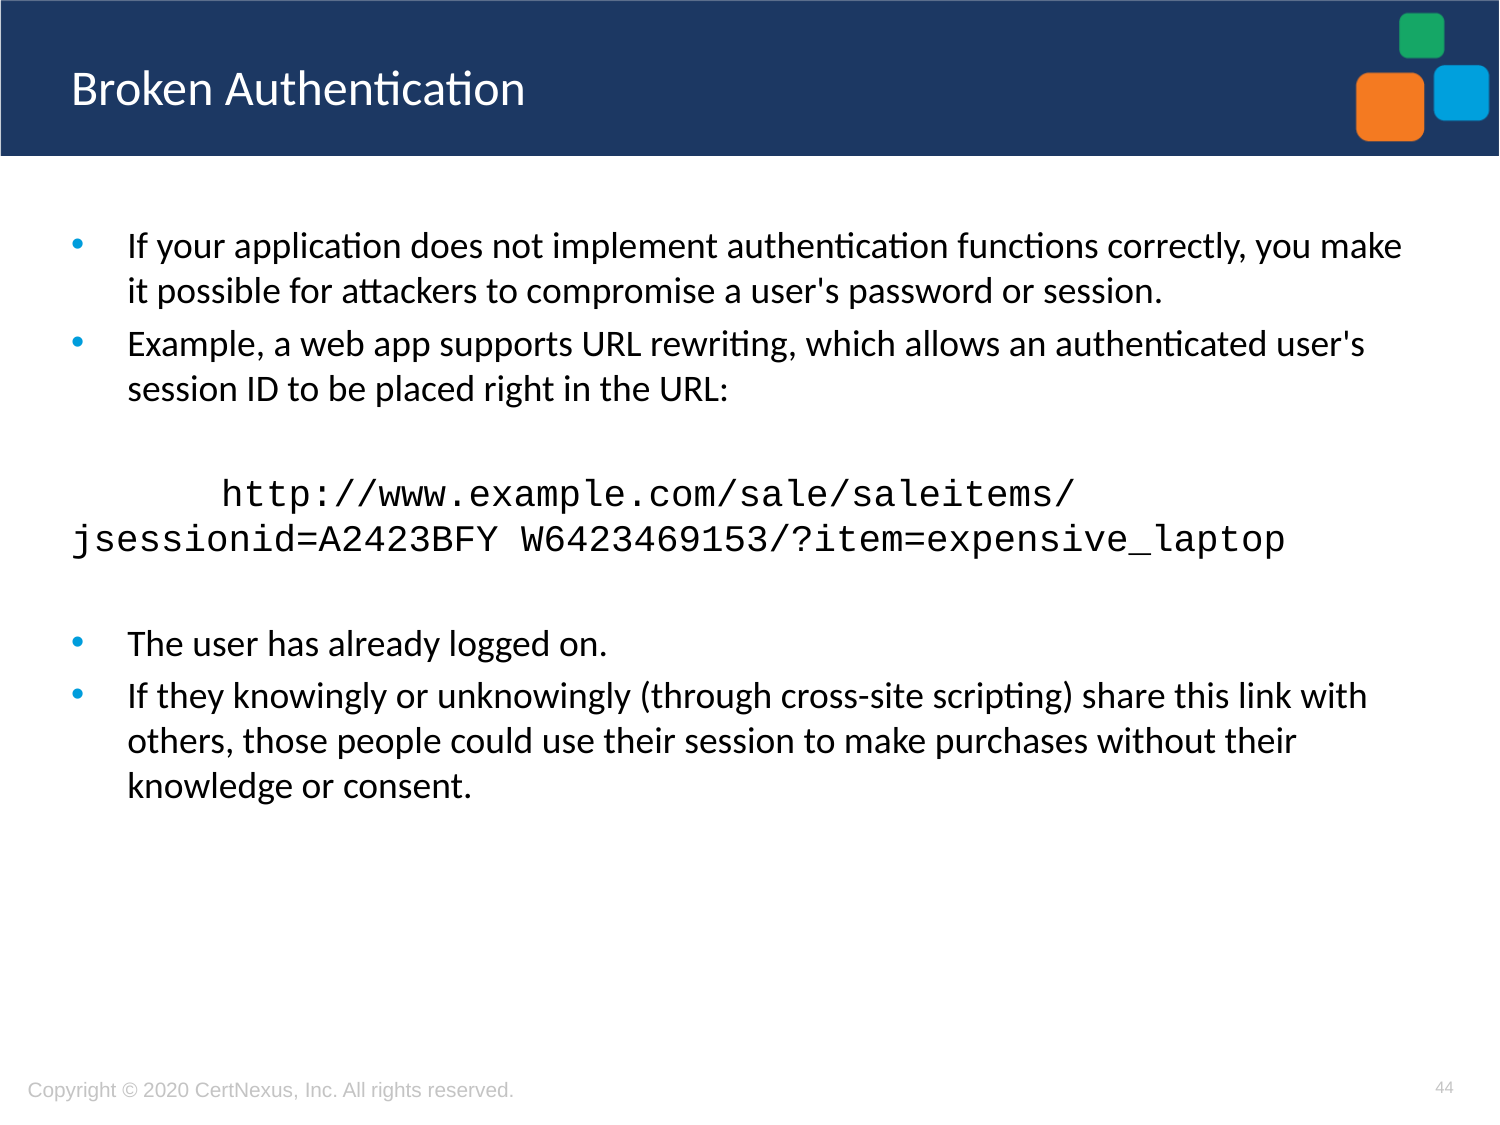

# Broken Authentication
If your application does not implement authentication functions correctly, you make it possible for attackers to compromise a user's password or session.
Example, a web app supports URL rewriting, which allows an authenticated user's session ID to be placed right in the URL:

	http://www.example.com/sale/saleitems/jsessionid=A2423BFY	W6423469153/?item=expensive_laptop

The user has already logged on.
If they knowingly or unknowingly (through cross-site scripting) share this link with others, those people could use their session to make purchases without their knowledge or consent.
44